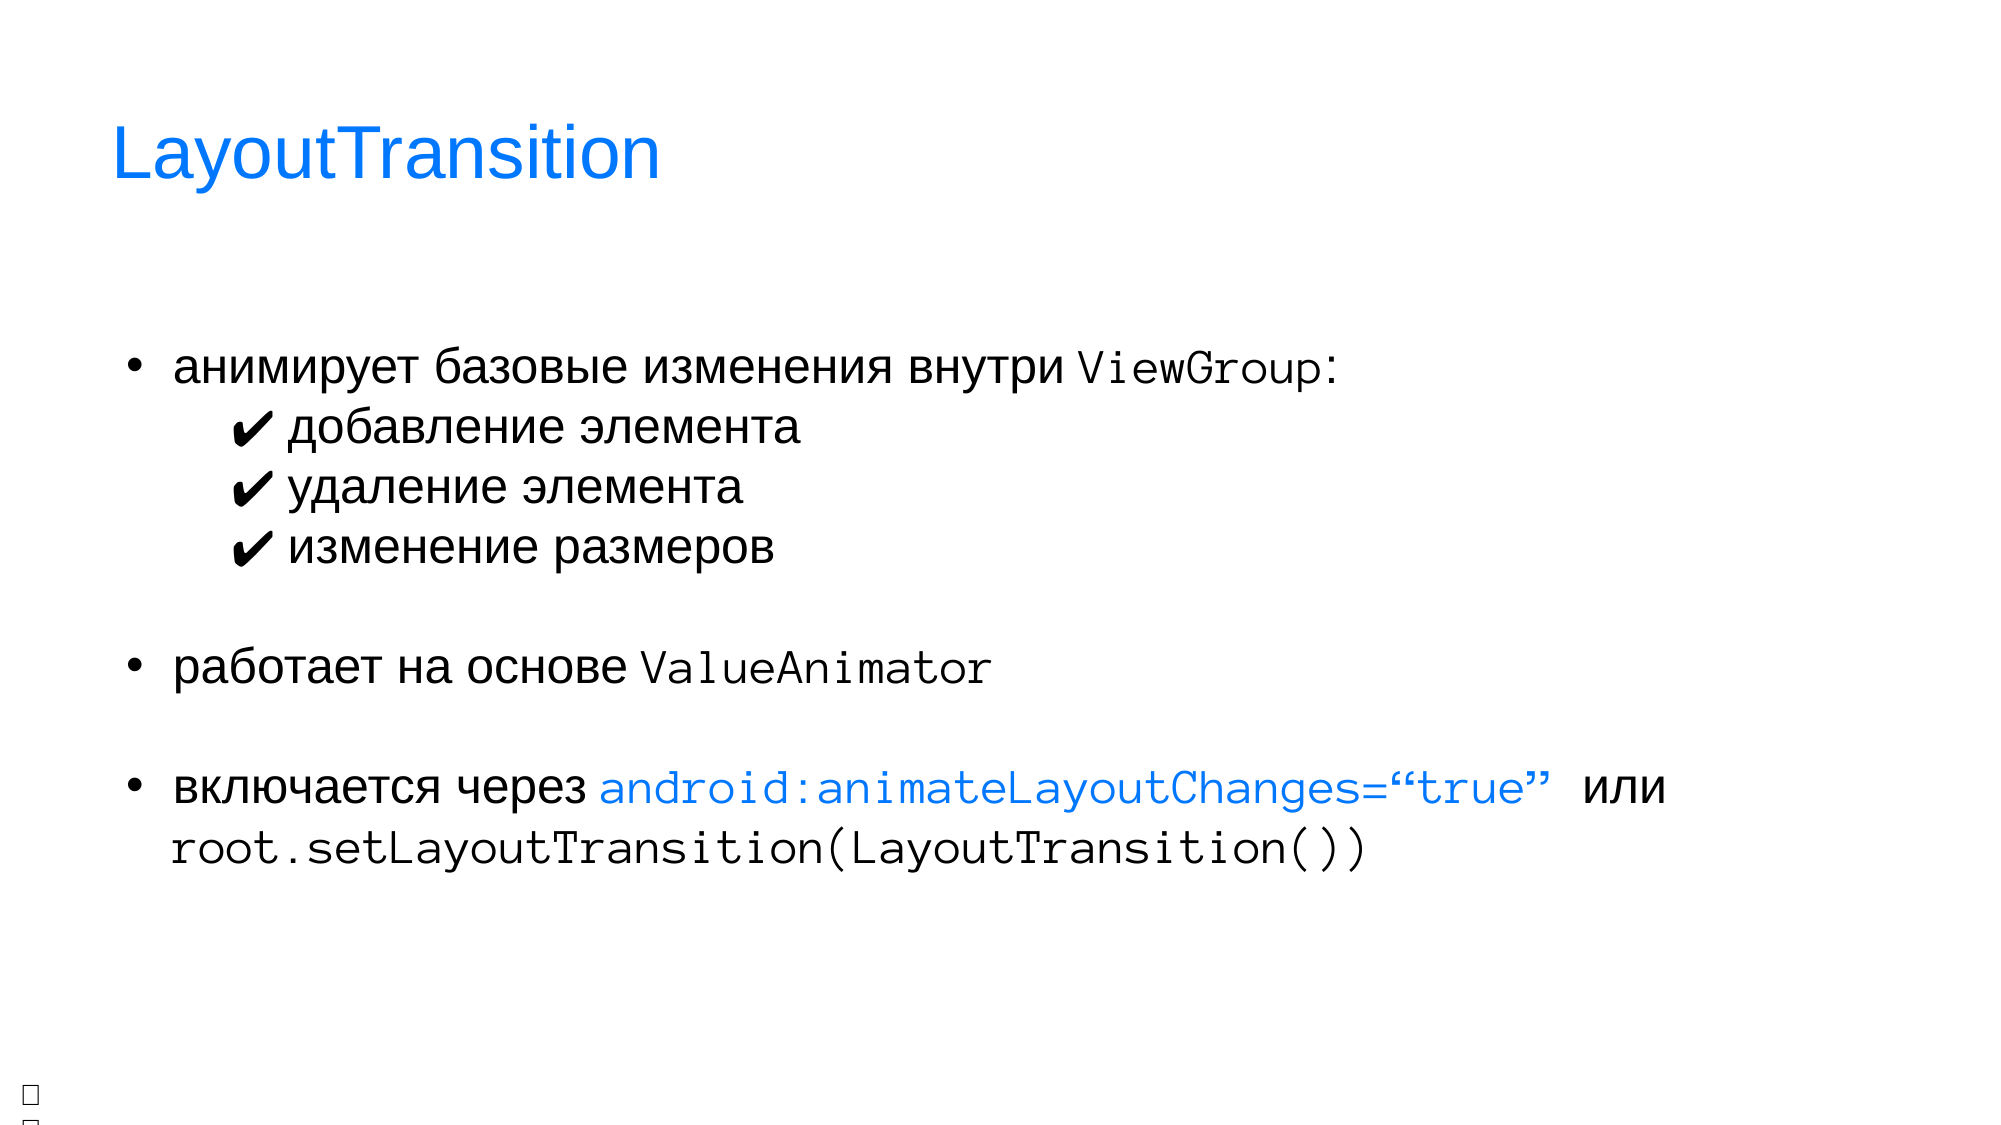

# LayoutTransition
анимирует базовые изменения внутри ViewGroup:
добавление элемента
удаление элемента
изменение размеров

работает на основе ValueAnimator

включается через android:animateLayoutChanges=“true” или root.setLayoutTransition(LayoutTransition())
💻